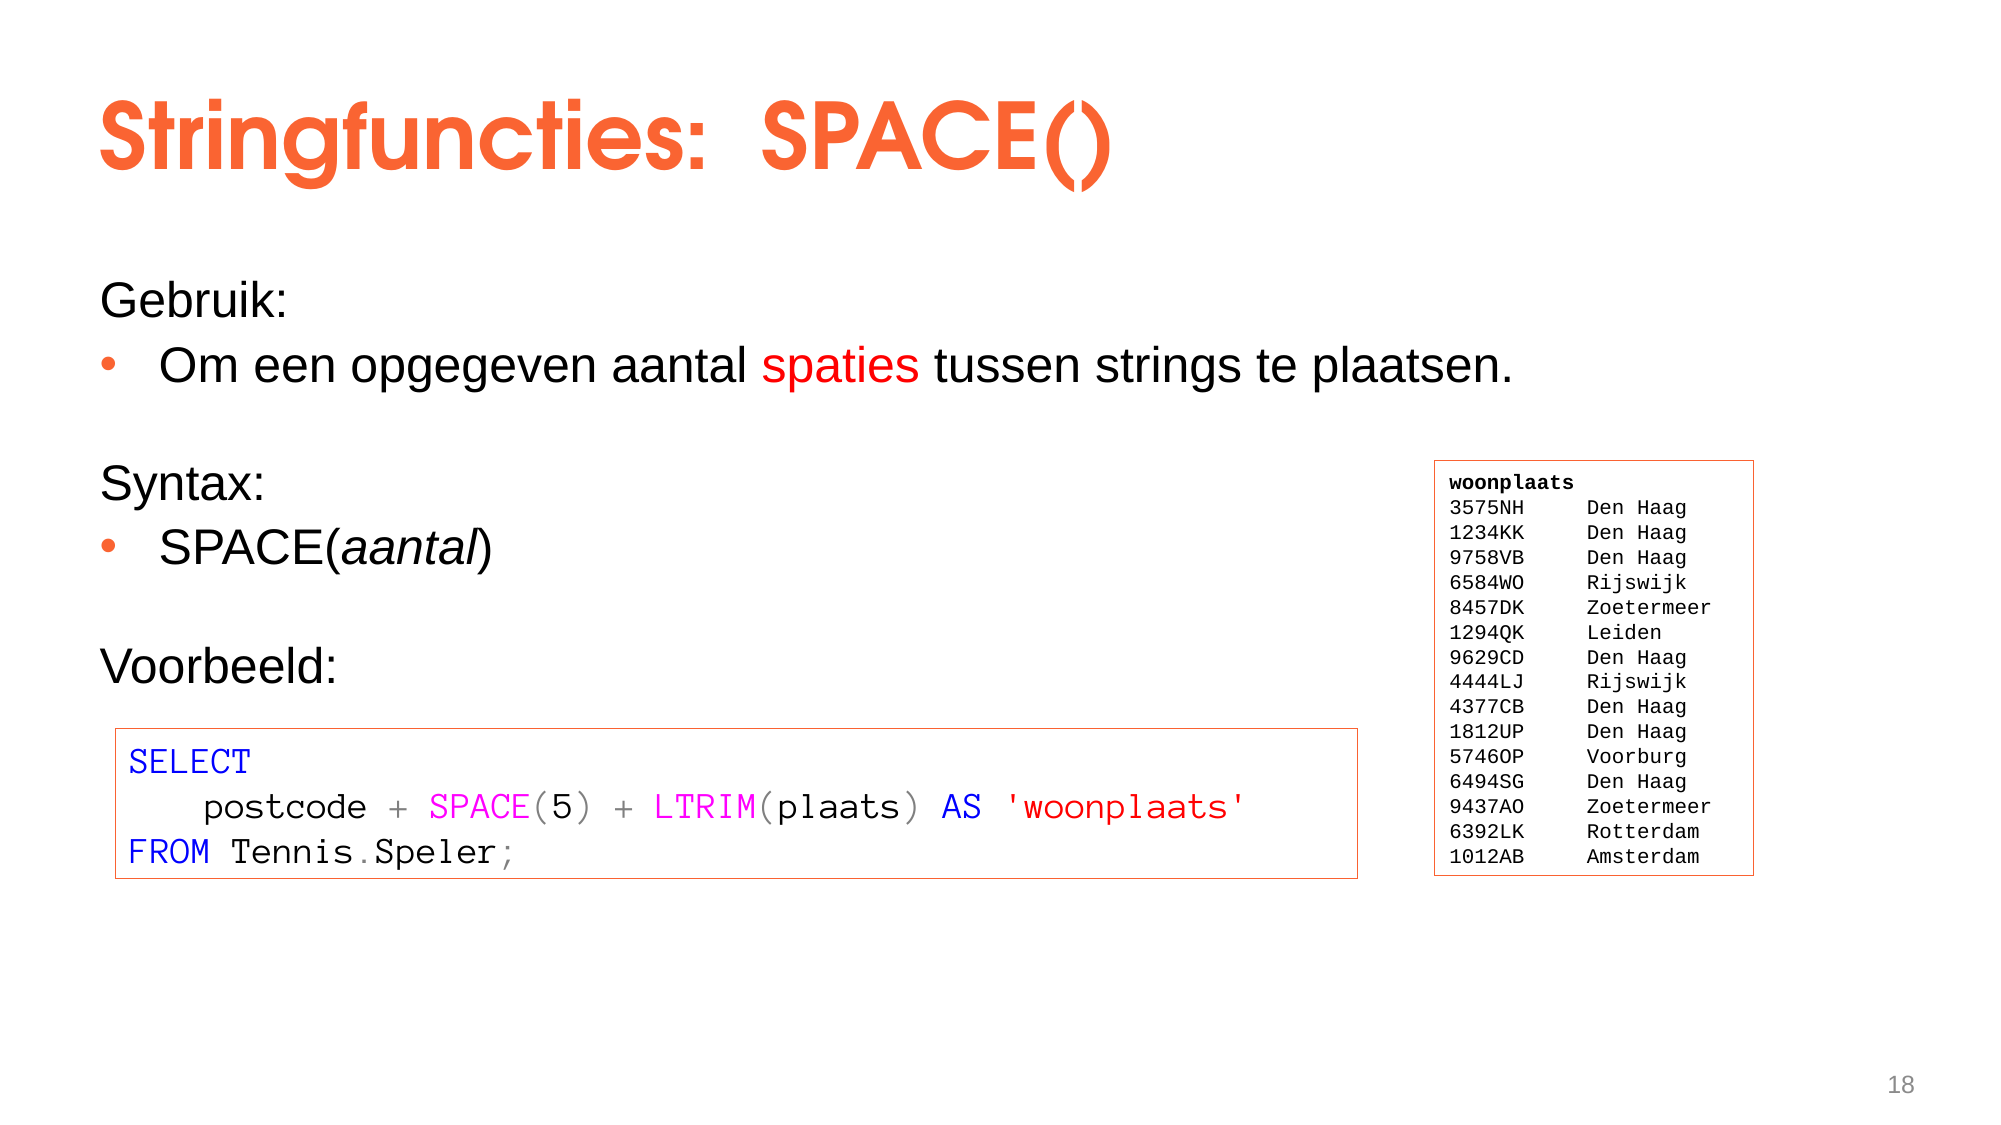

# Stringfuncties:  SPACE()
Gebruik:
Om een opgegeven aantal spaties tussen strings te plaatsen.

Syntax:
SPACE(aantal)

Voorbeeld:
woonplaats
3575NH     Den Haag
1234KK     Den Haag
9758VB     Den Haag
6584WO     Rijswijk
8457DK     Zoetermeer
1294QK     Leiden
9629CD     Den Haag
4444LJ     Rijswijk
4377CB     Den Haag
1812UP     Den Haag
5746OP     Voorburg
6494SG     Den Haag
9437AO     Zoetermeer
6392LK     Rotterdam
1012AB     Amsterdam
SELECT
postcode + SPACE(5) + LTRIM(plaats) AS 'woonplaats'
FROM Tennis.Speler;
18